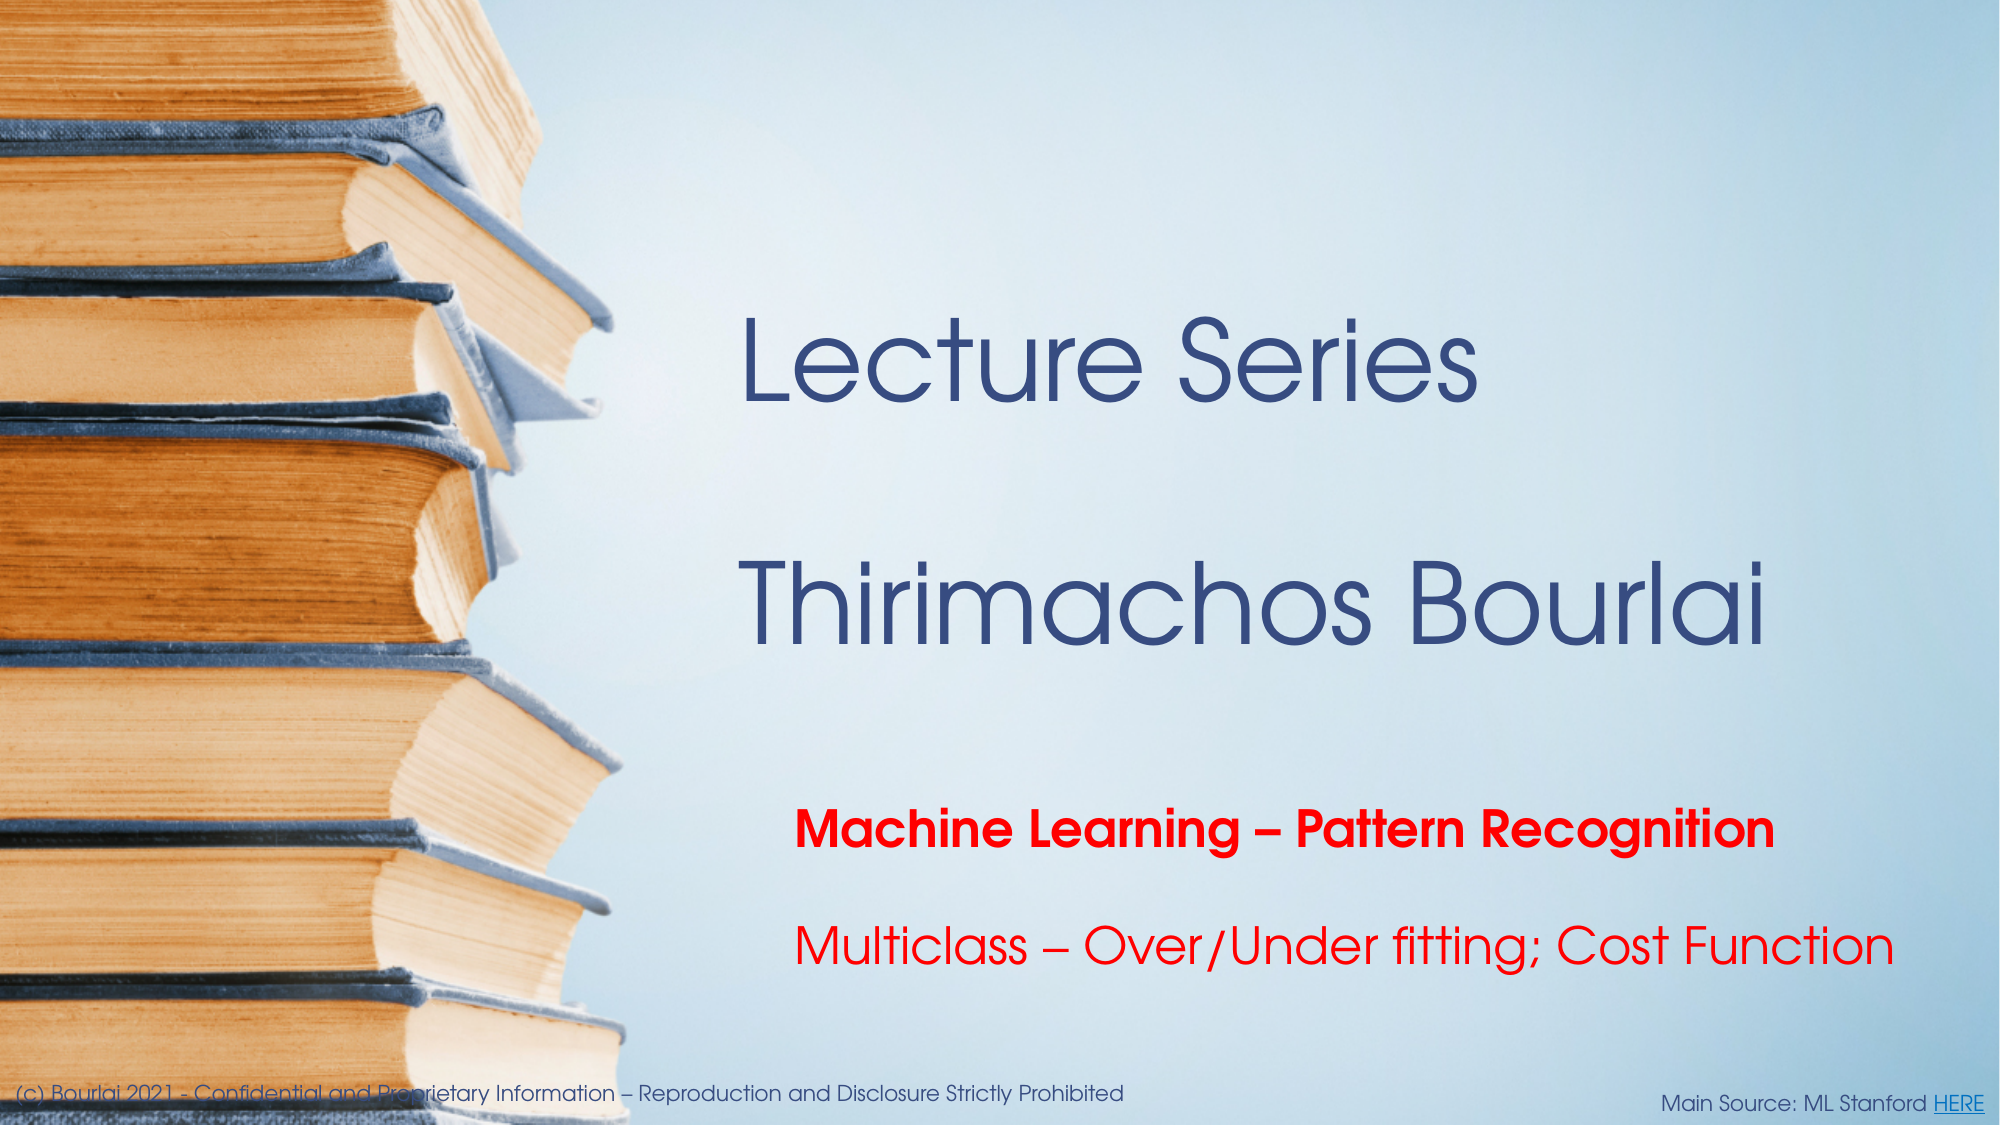

# Lecture Series Thirimachos Bourlai
Machine Learning – Pattern Recognition

Multiclass – Over/Under fitting; Cost Function
(c) Bourlai 2021 - Confidential and Proprietary Information – Reproduction and Disclosure Strictly Prohibited
Main Source: ML Stanford HERE